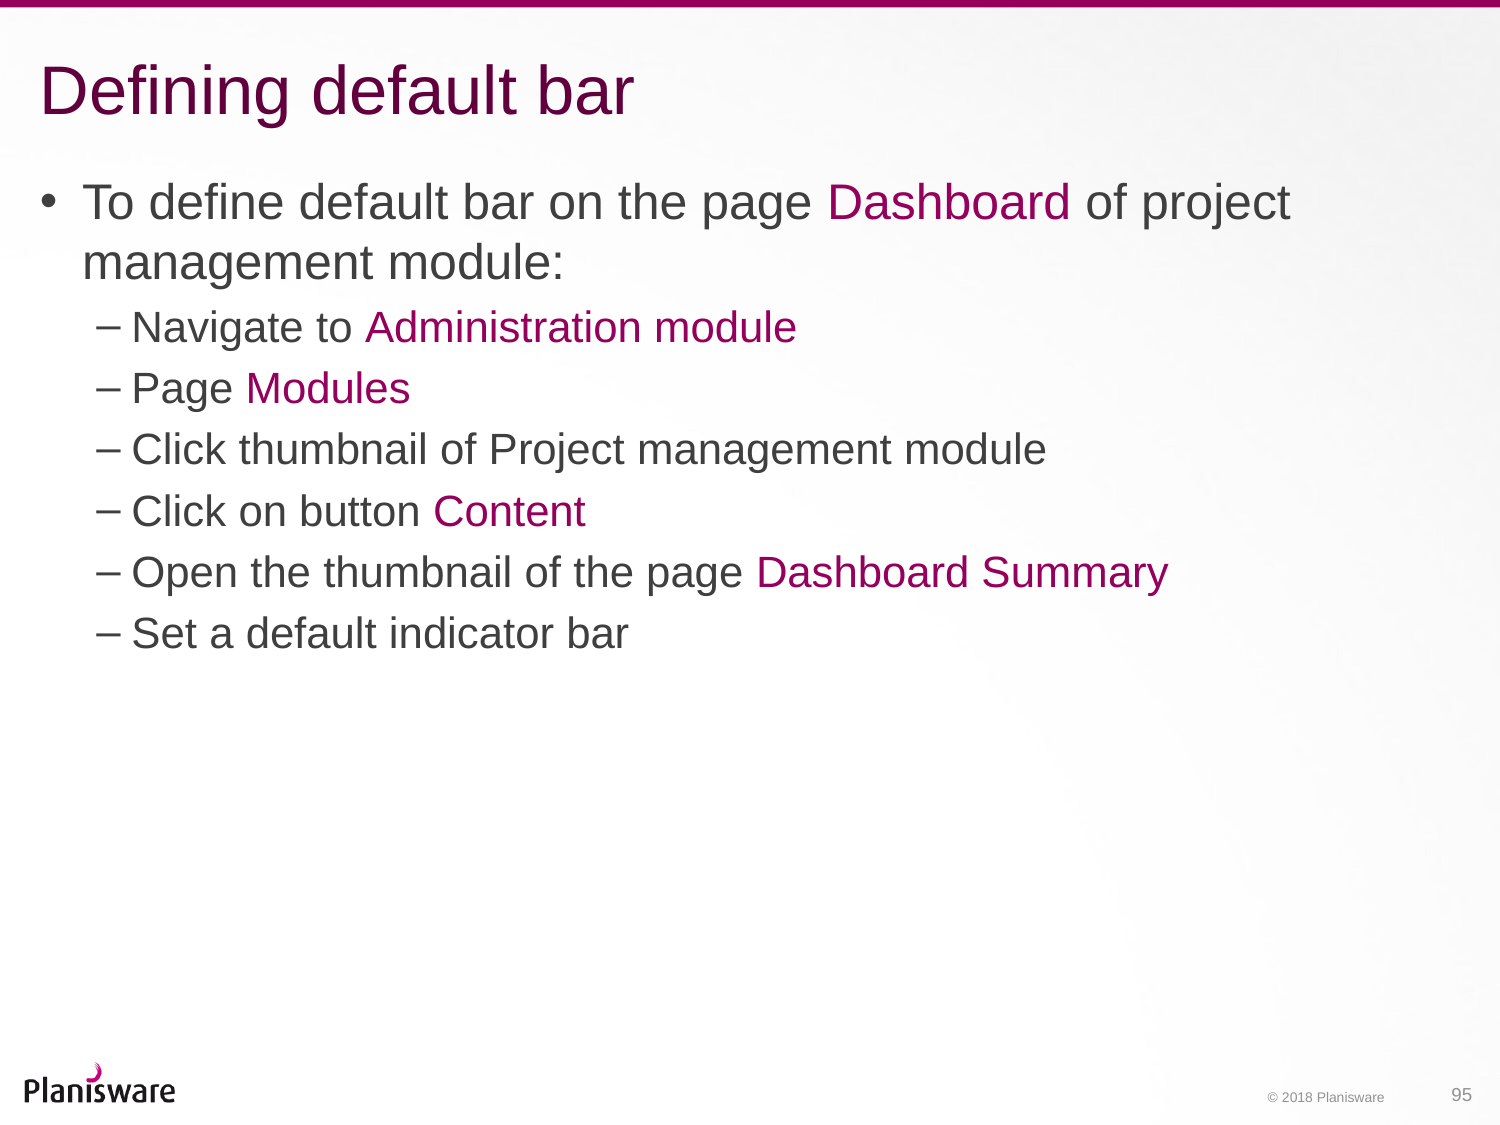

# Defining default bar
To define default bar on the page Dashboard of project management module:
Navigate to Administration module
Page Modules
Click thumbnail of Project management module
Click on button Content
Open the thumbnail of the page Dashboard Summary
Set a default indicator bar
© 2018 Planisware
95